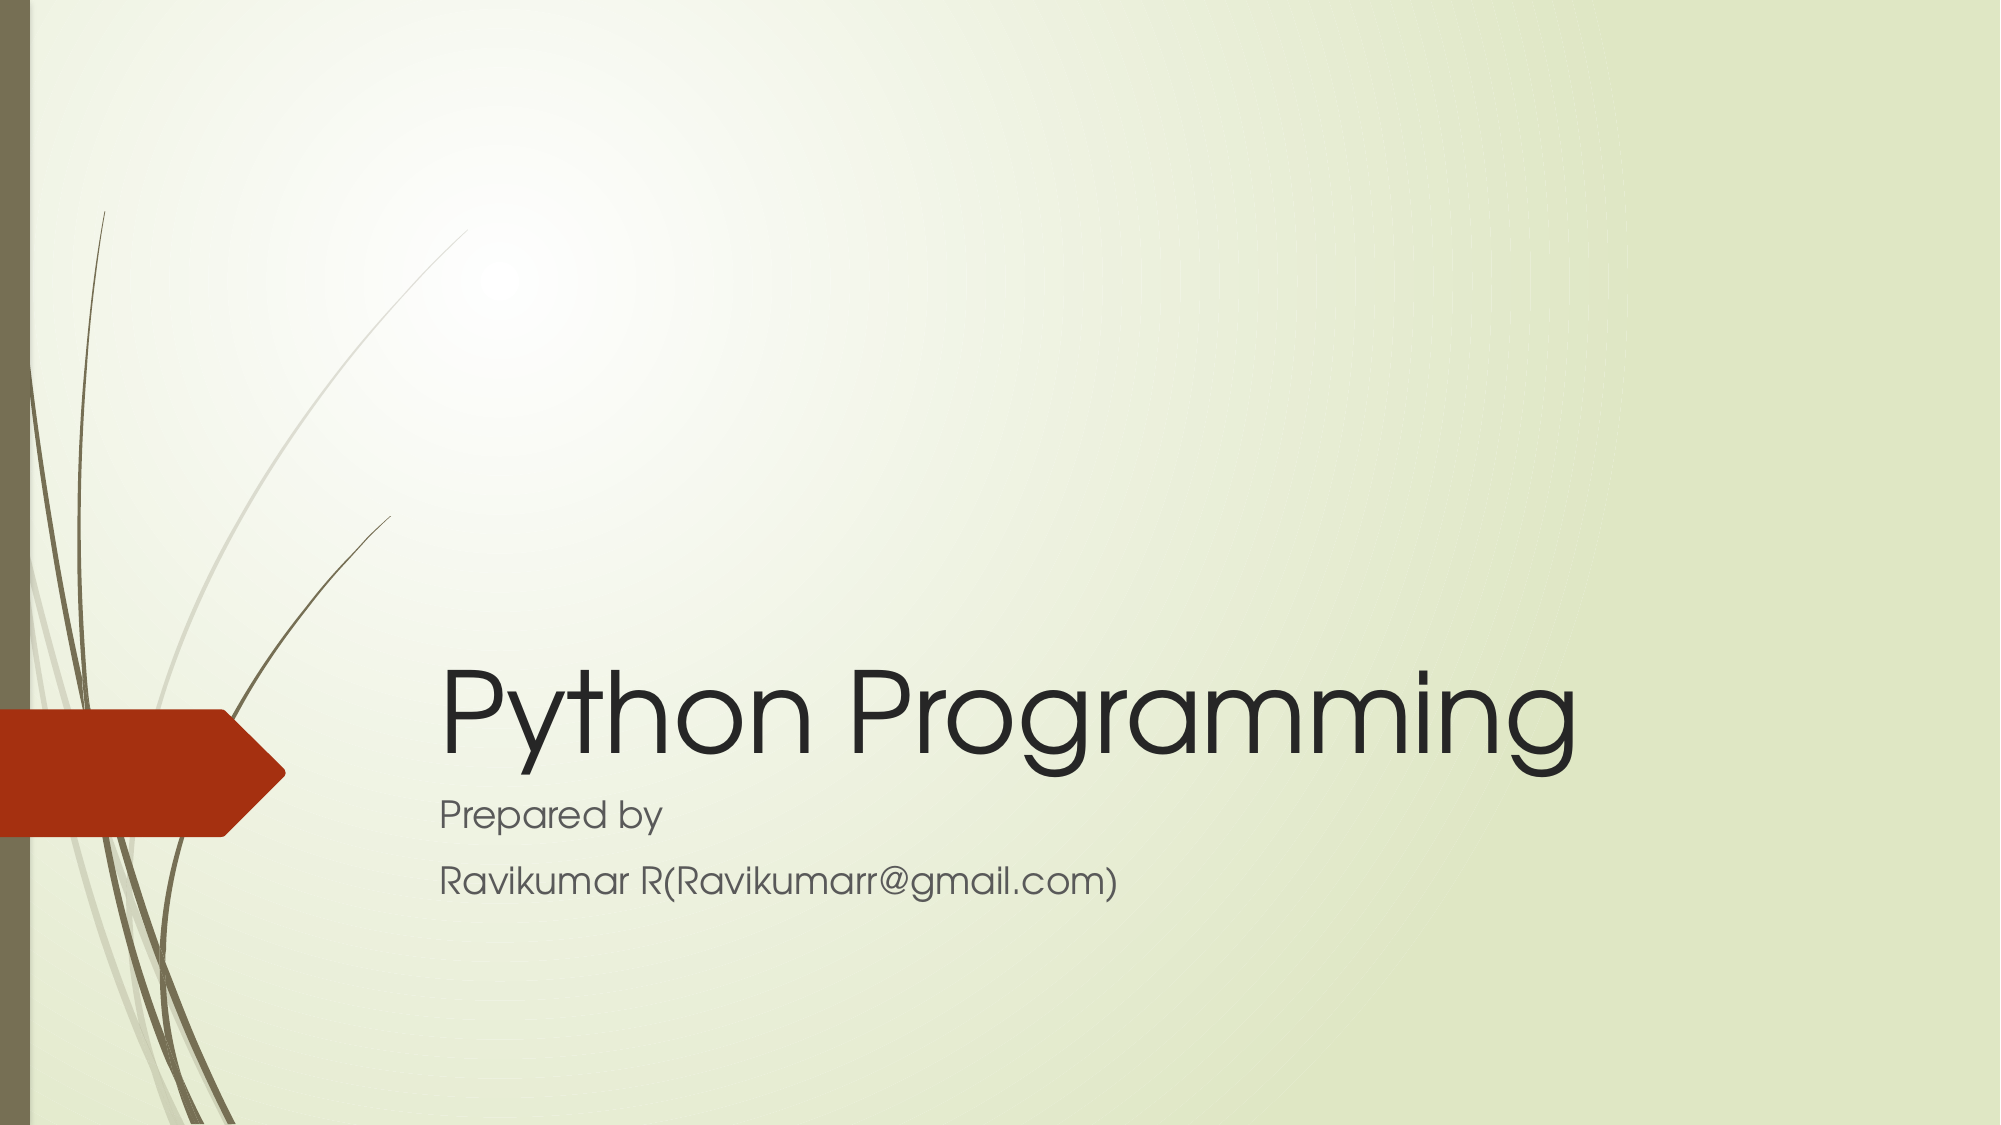

# Python Programming
Prepared by
Ravikumar R(Ravikumarr@gmail.com)